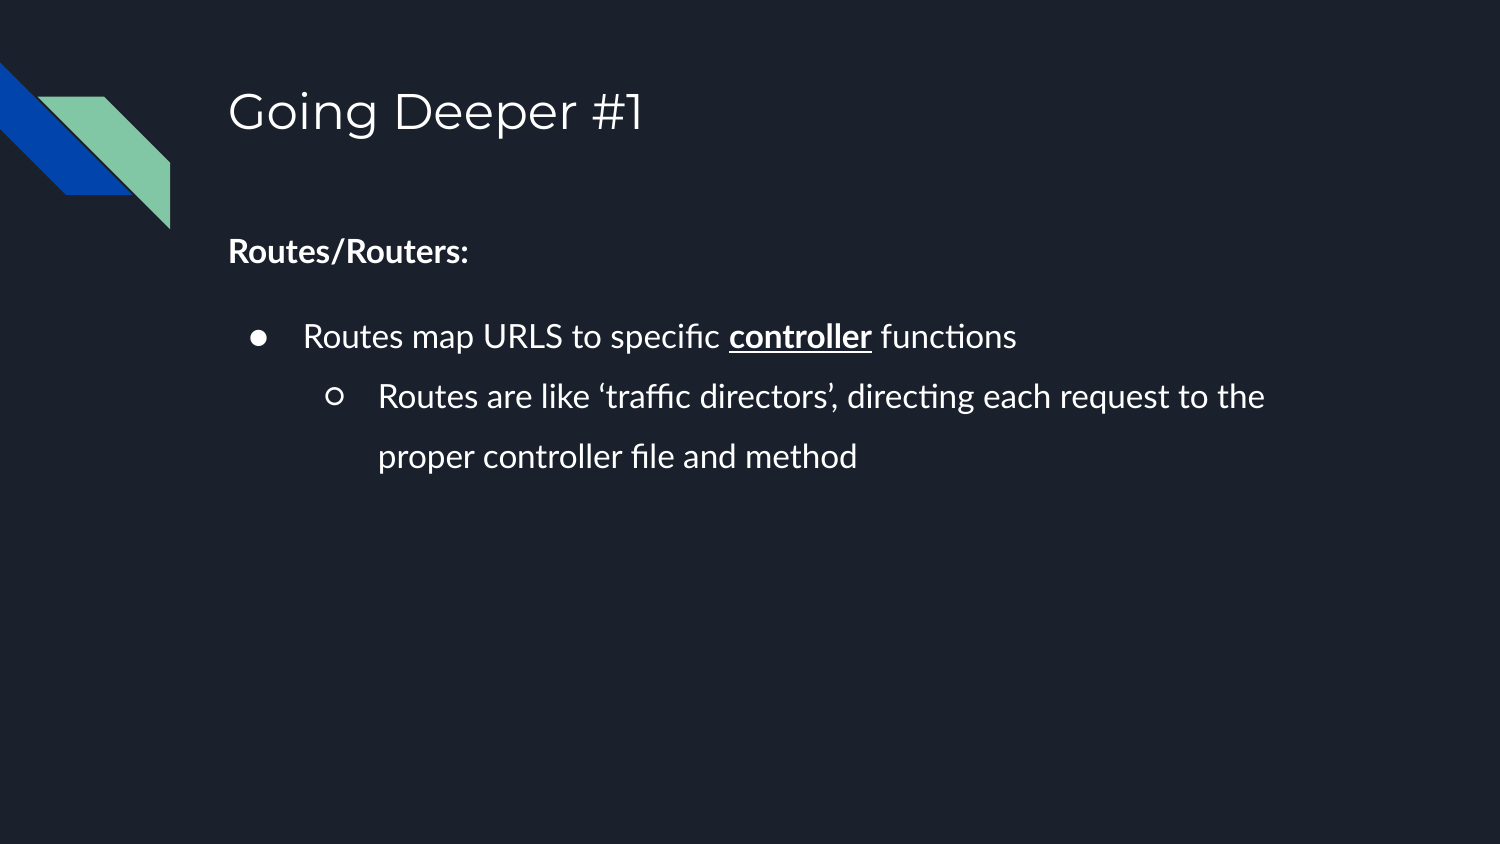

# Going Deeper #1
Routes/Routers:
Routes map URLS to specific controller functions
Routes are like ‘traffic directors’, directing each request to the proper controller file and method